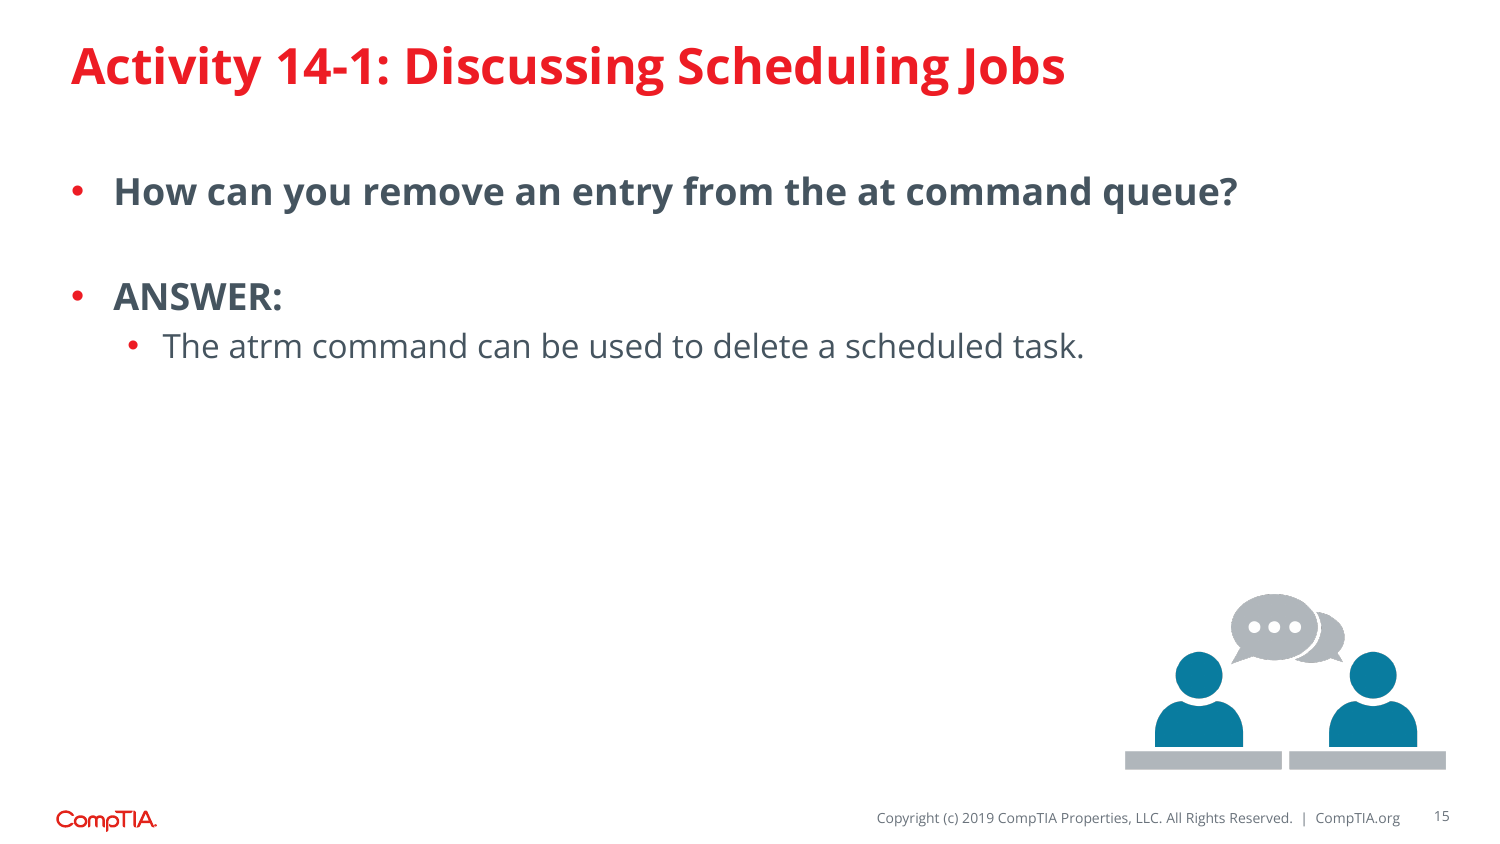

# Activity 14-1: Discussing Scheduling Jobs
How can you remove an entry from the at command queue?

ANSWER:
The atrm command can be used to delete a scheduled task.

15